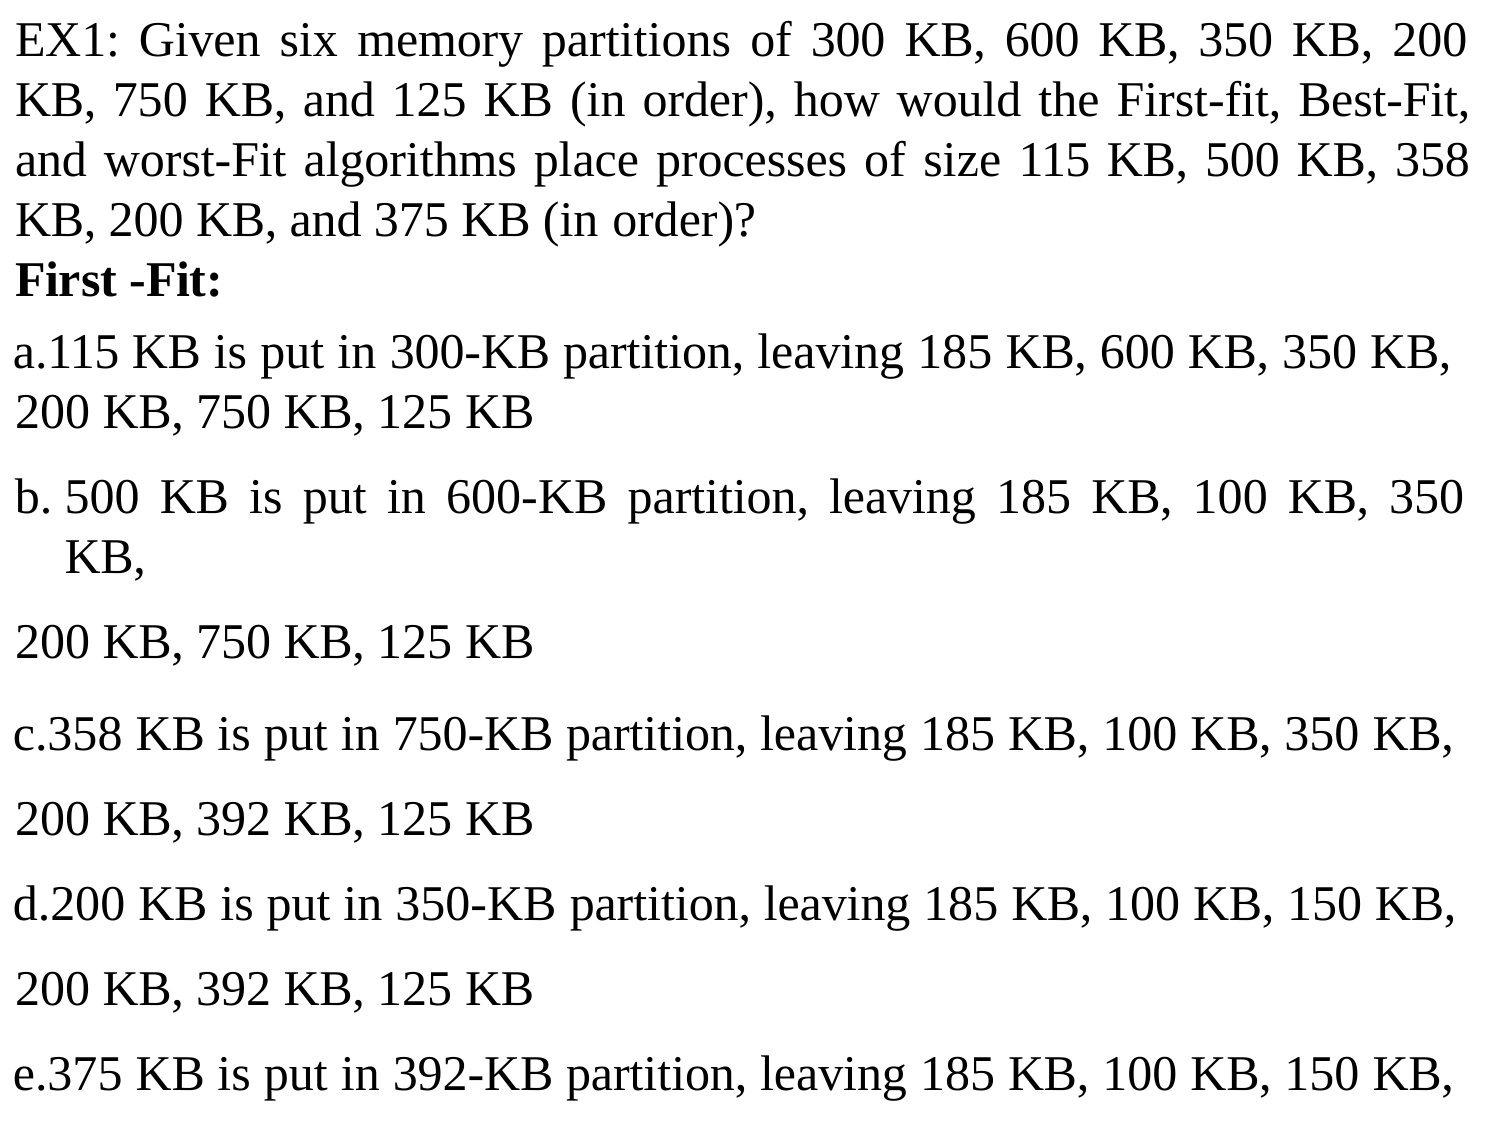

EX1: Given six memory partitions of 300 KB, 600 KB, 350 KB, 200  KB, 750 KB, and 125 KB (in order), how would the First-fit, Best-Fit,  and worst-Fit algorithms place processes of size 115 KB, 500 KB, 358  KB, 200 KB, and 375 KB (in order)?
First -Fit:
115 KB is put in 300-KB partition, leaving 185 KB, 600 KB, 350 KB,  200 KB, 750 KB, 125 KB
500 KB is put in 600-KB partition, leaving 185 KB, 100 KB, 350 KB,
200 KB, 750 KB, 125 KB
358 KB is put in 750-KB partition, leaving 185 KB, 100 KB, 350 KB,  200 KB, 392 KB, 125 KB
200 KB is put in 350-KB partition, leaving 185 KB, 100 KB, 150 KB,  200 KB, 392 KB, 125 KB
375 KB is put in 392-KB partition, leaving 185 KB, 100 KB, 150 KB,  200 KB, 17 KB, 125 KB